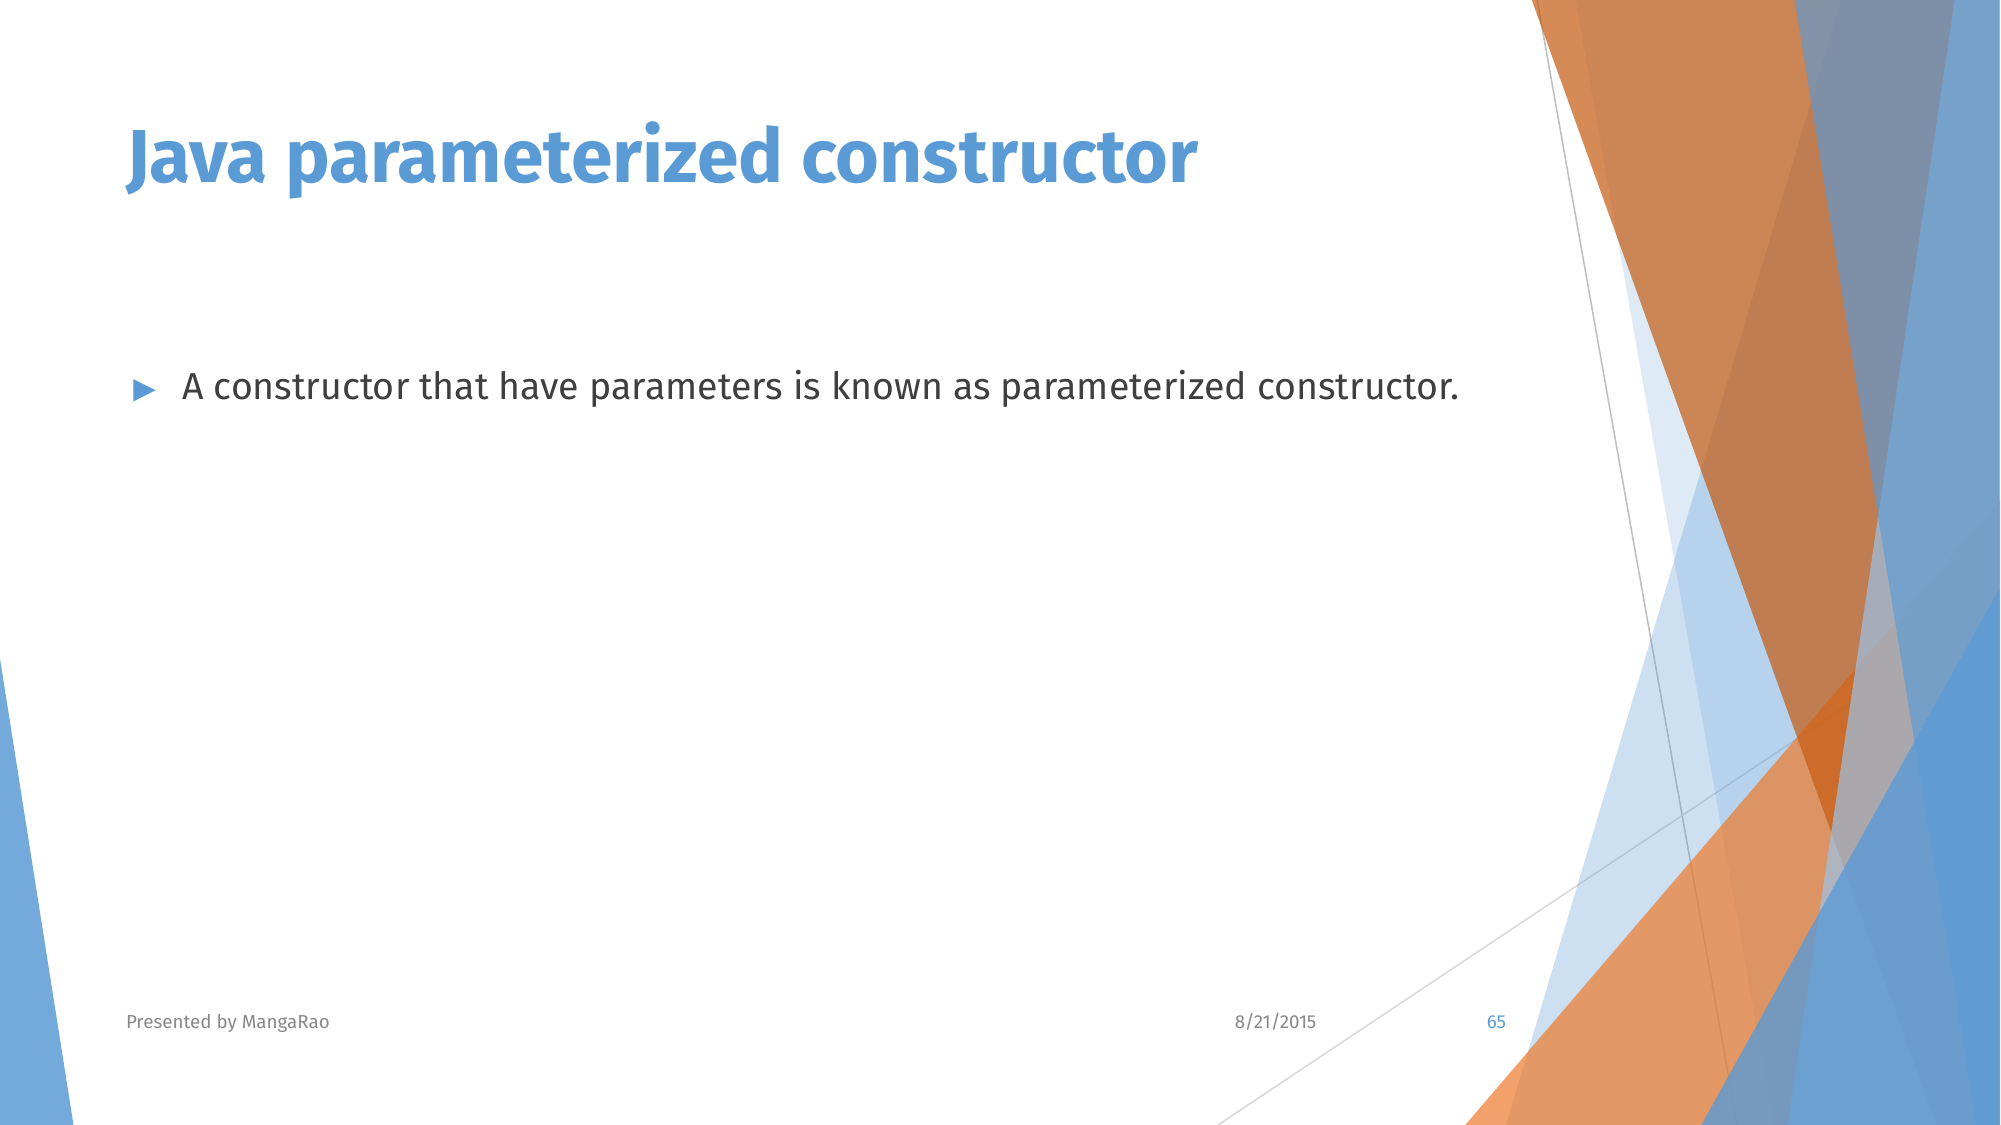

# Java parameterized constructor
A constructor that have parameters is known as parameterized constructor.
Presented by MangaRao
8/21/2015
65